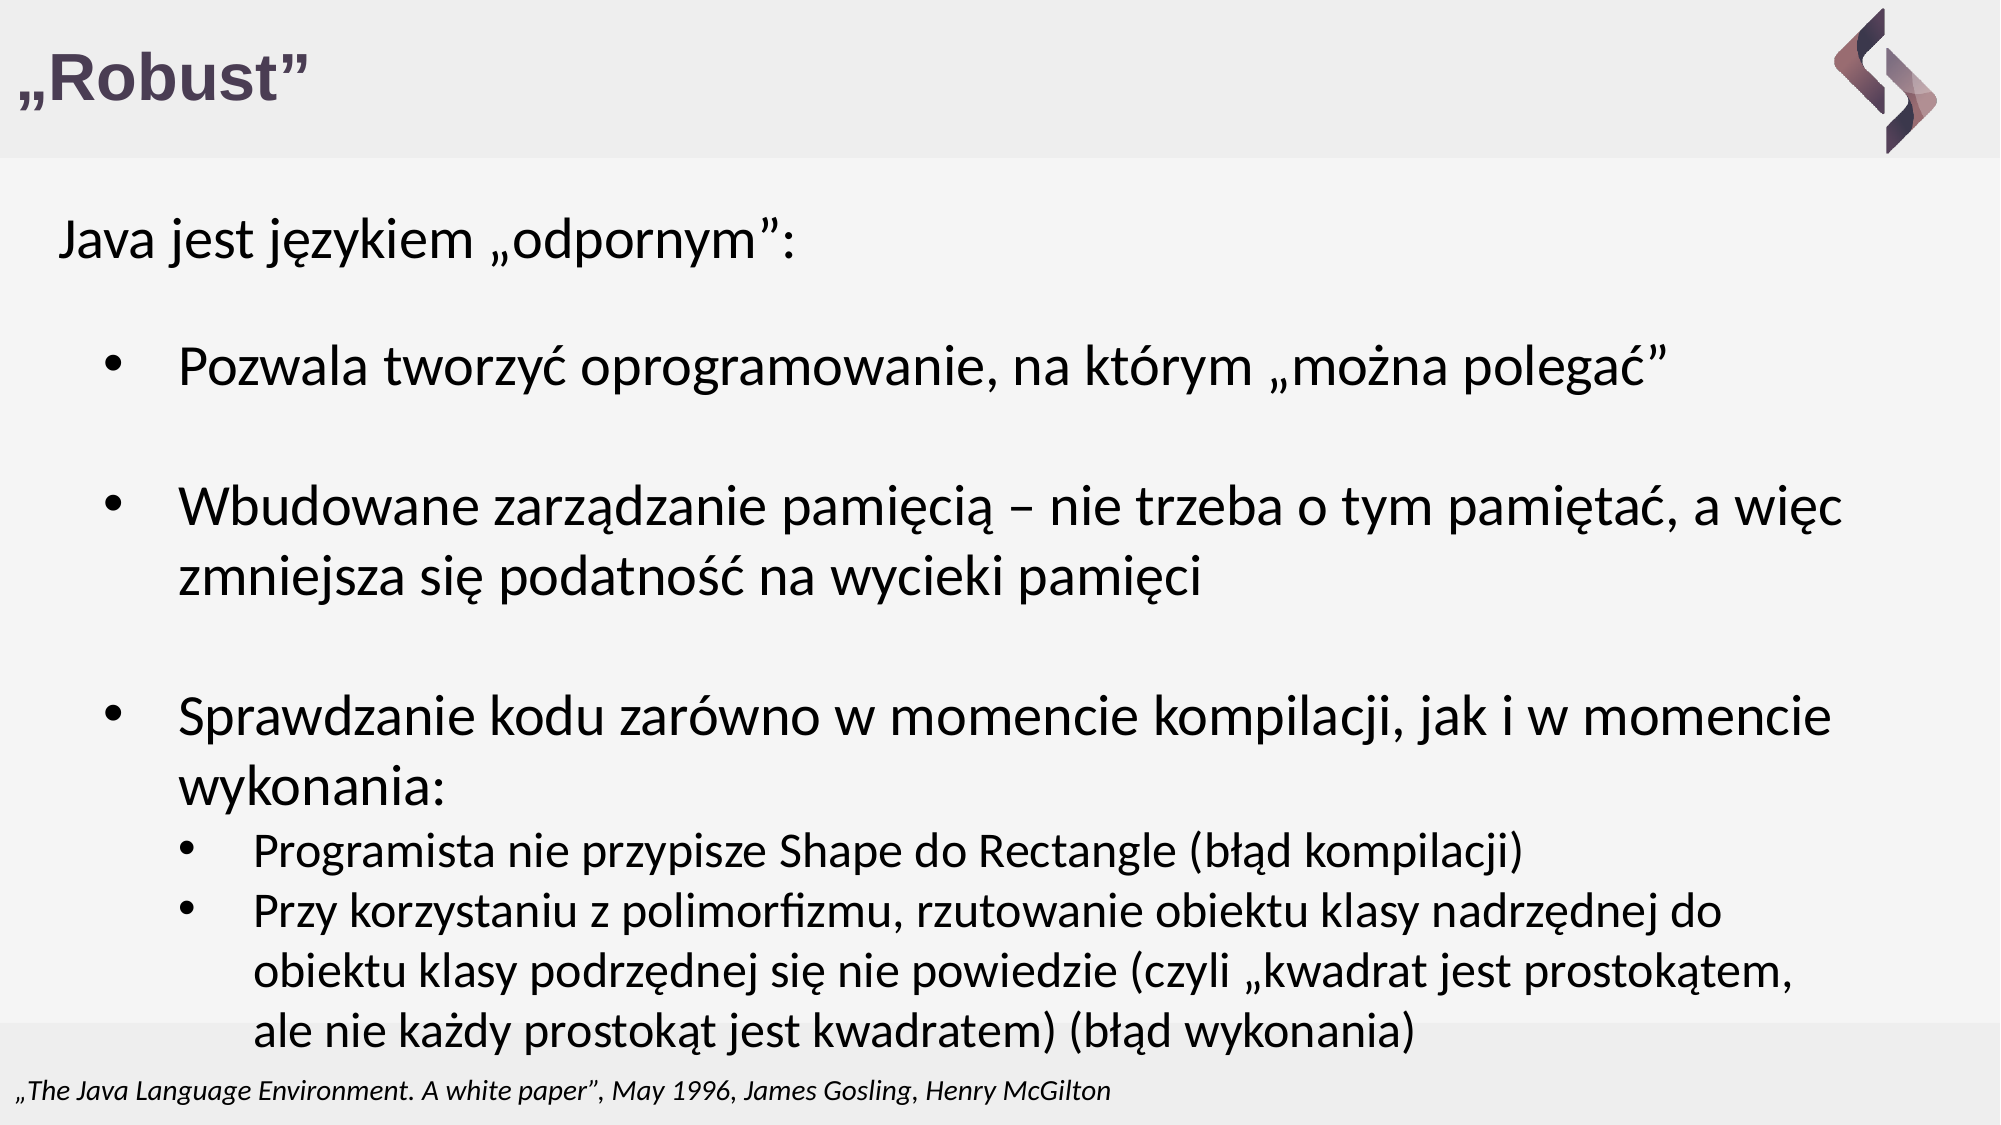

# „Robust”
Java jest językiem „odpornym”:
Pozwala tworzyć oprogramowanie, na którym „można polegać”

Wbudowane zarządzanie pamięcią – nie trzeba o tym pamiętać, a więc zmniejsza się podatność na wycieki pamięci

Sprawdzanie kodu zarówno w momencie kompilacji, jak i w momencie wykonania:
Programista nie przypisze Shape do Rectangle (błąd kompilacji)
Przy korzystaniu z polimorfizmu, rzutowanie obiektu klasy nadrzędnej do obiektu klasy podrzędnej się nie powiedzie (czyli „kwadrat jest prostokątem, ale nie każdy prostokąt jest kwadratem) (błąd wykonania)
„The Java Language Environment. A white paper”, May 1996, James Gosling, Henry McGilton